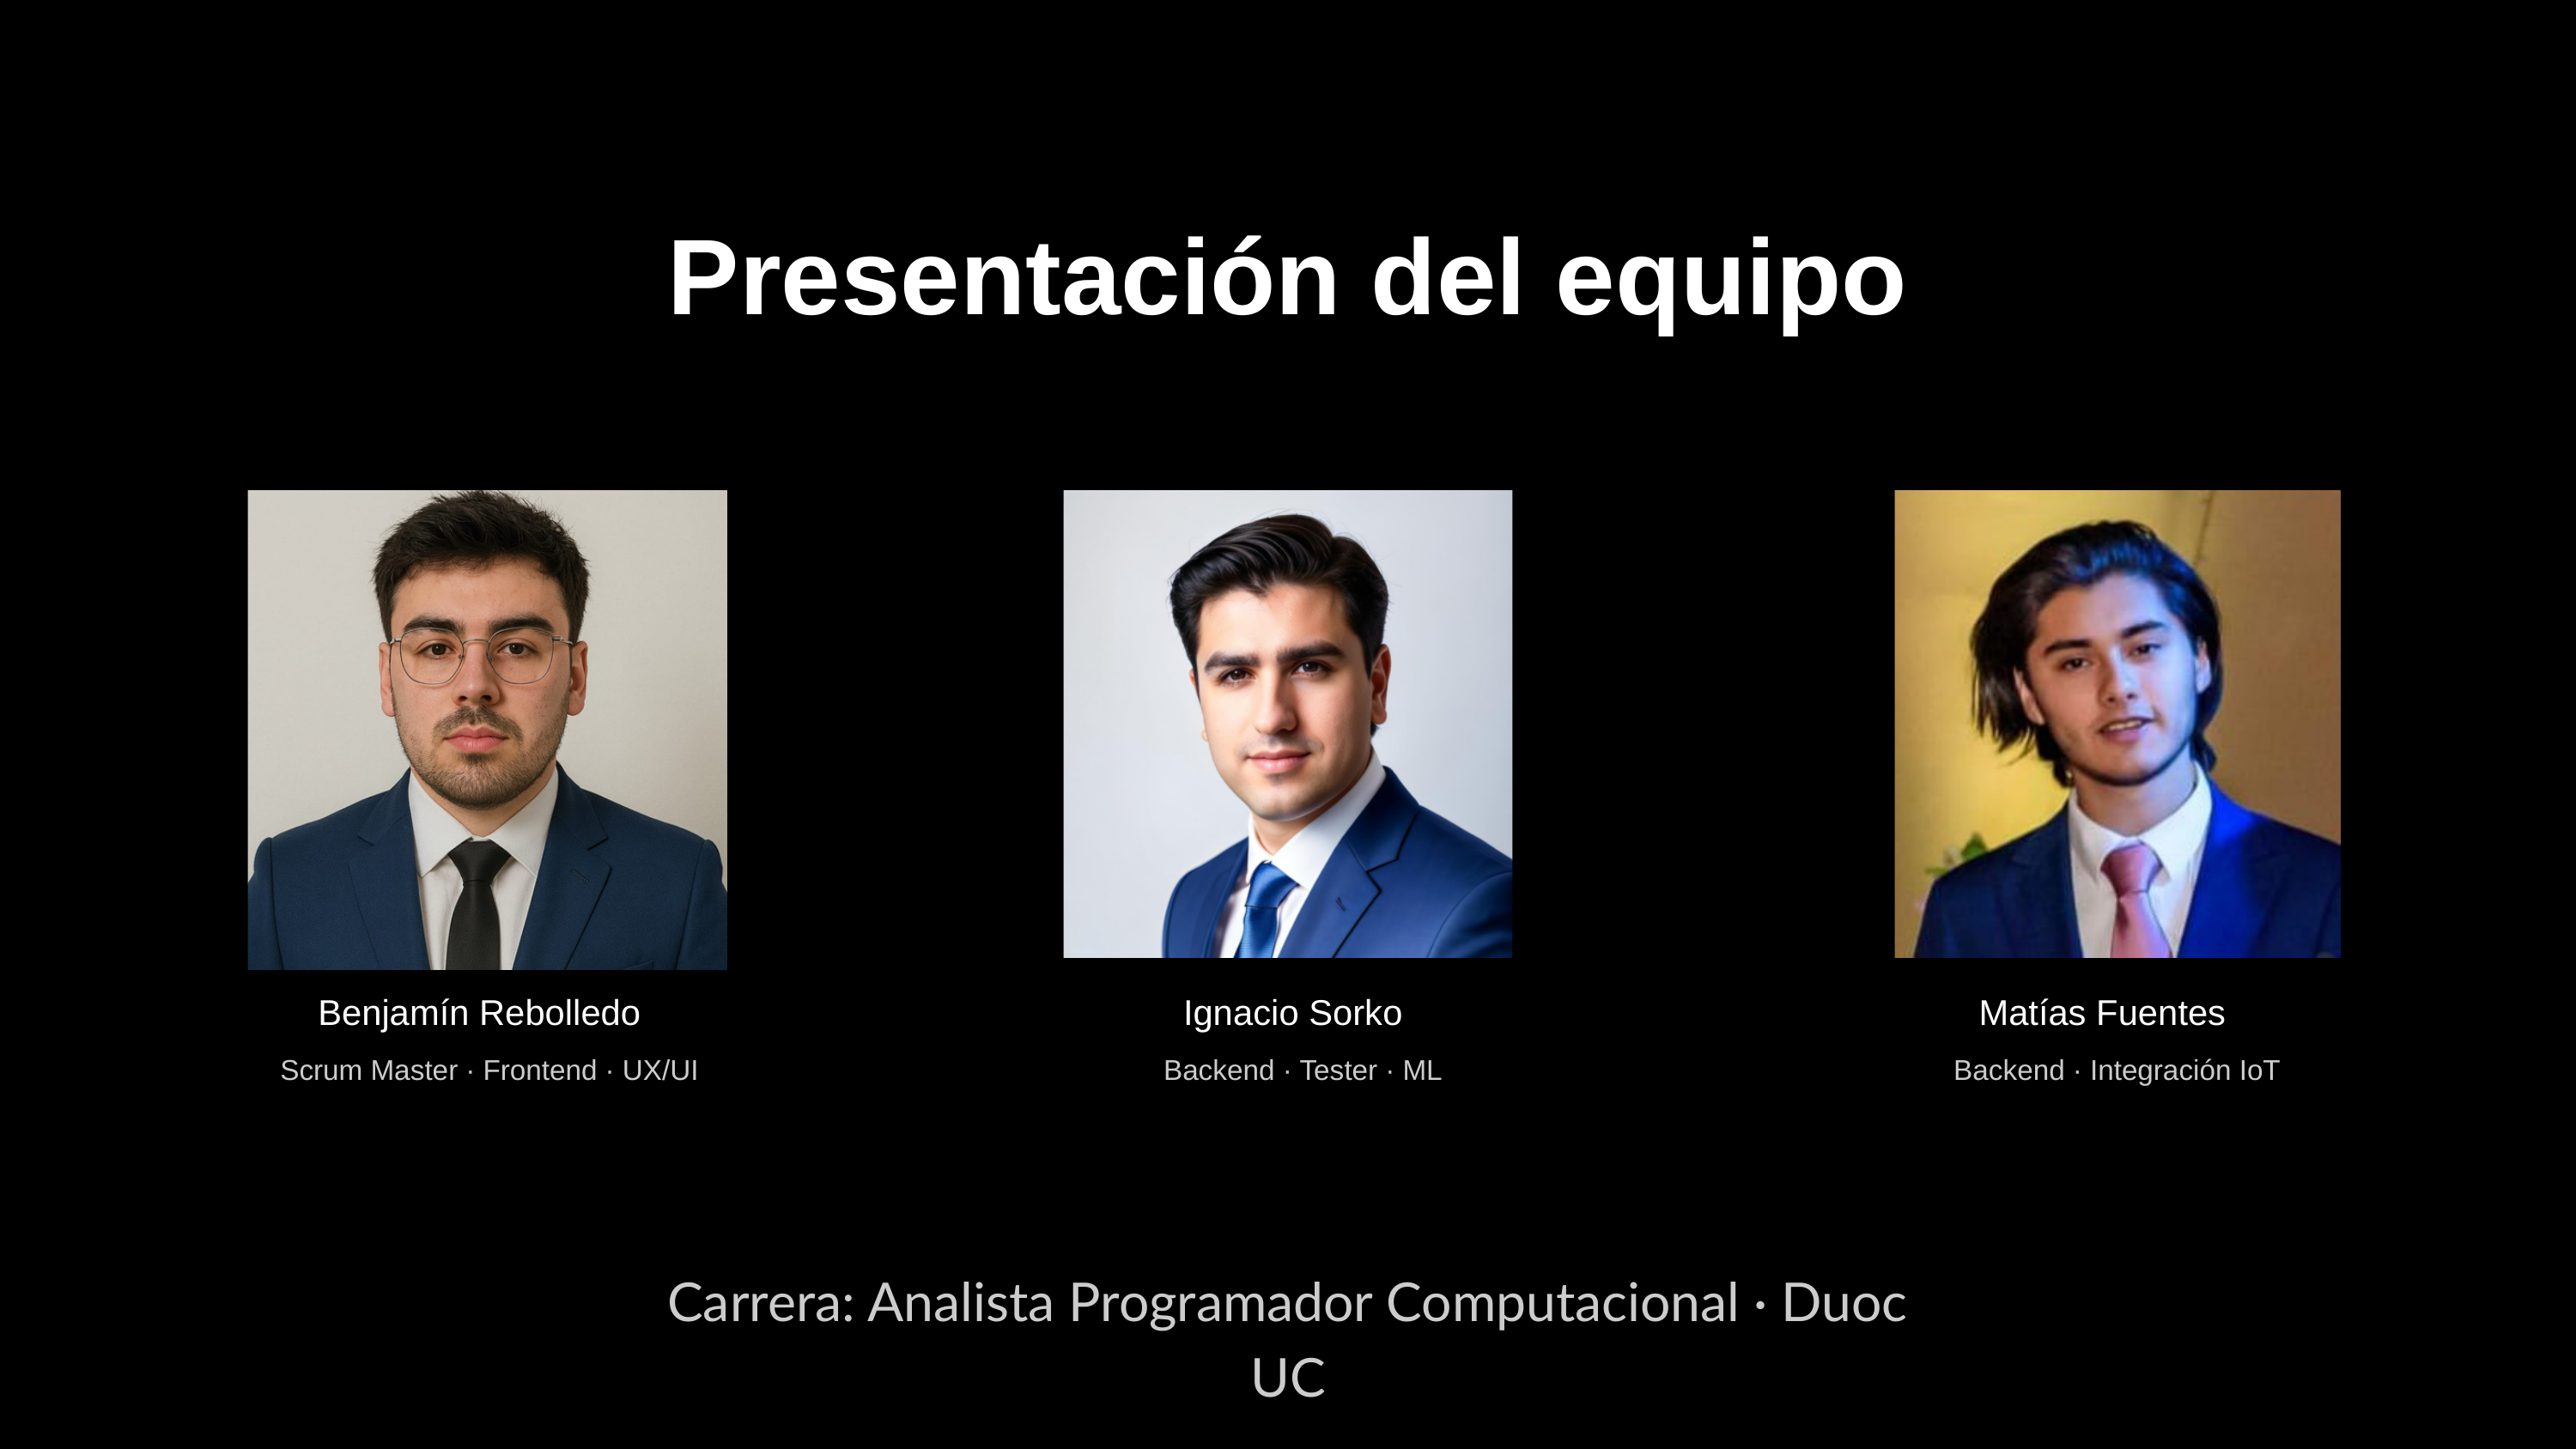

Presentación del equipo

Benjamín Rebolledo
Ignacio Sorko
Matías Fuentes
Scrum Master · Frontend · UX/UI
Backend · Tester · ML
Backend · Integración IoT
Carrera: Analista Programador Computacional · Duoc UC